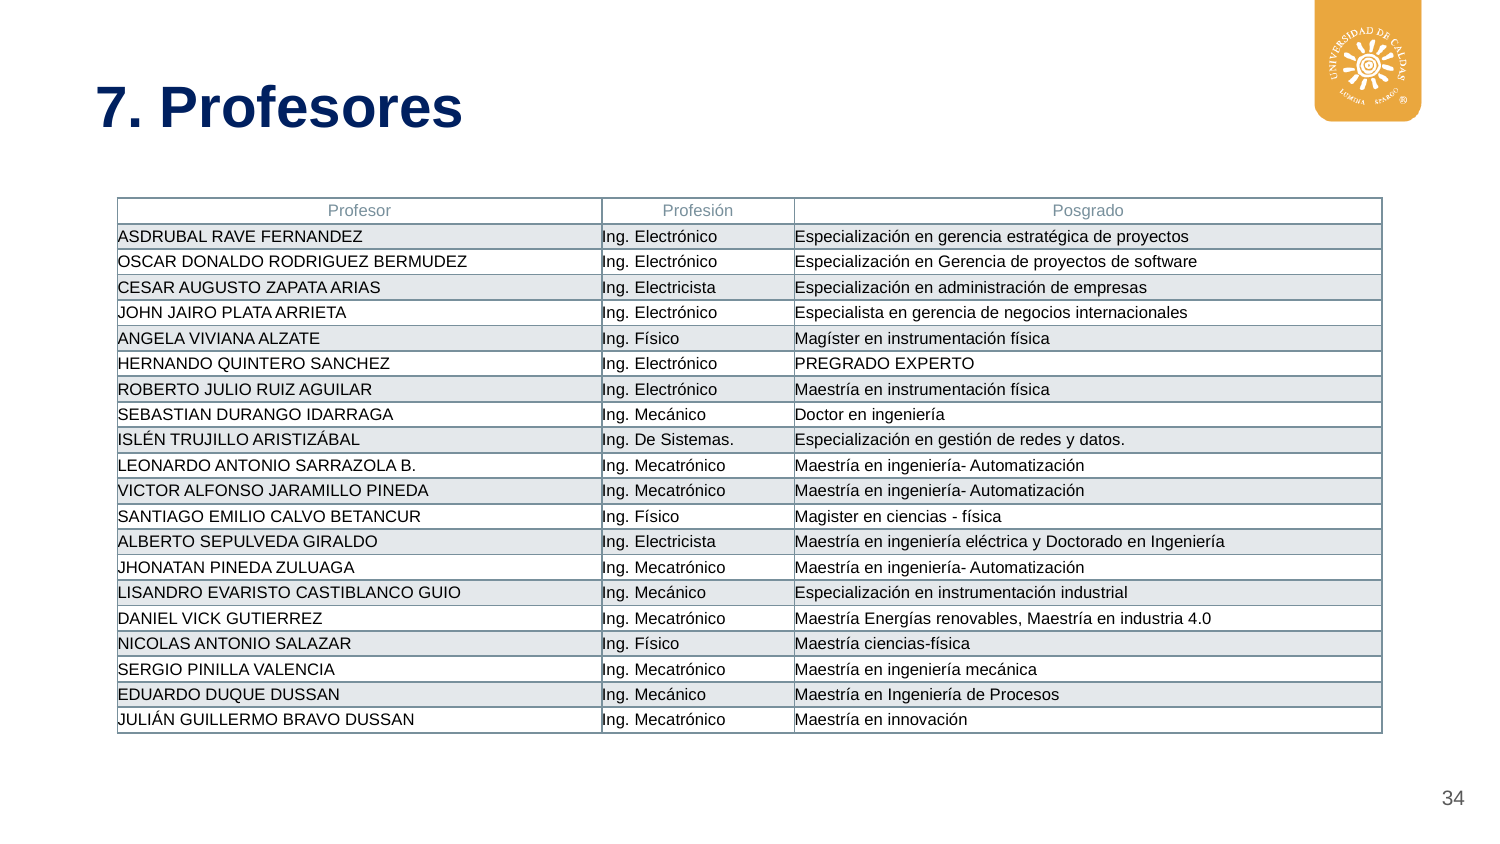

7. Profesores

| Profesor | Profesión | Posgrado |
| --- | --- | --- |
| ASDRUBAL RAVE FERNANDEZ | Ing. Electrónico | Especialización en gerencia estratégica de proyectos |
| OSCAR DONALDO RODRIGUEZ BERMUDEZ | Ing. Electrónico | Especialización en Gerencia de proyectos de software |
| CESAR AUGUSTO ZAPATA ARIAS | Ing. Electricista | Especialización en administración de empresas |
| JOHN JAIRO PLATA ARRIETA | Ing. Electrónico | Especialista en gerencia de negocios internacionales |
| ANGELA VIVIANA ALZATE | Ing. Físico | Magíster en instrumentación física |
| HERNANDO QUINTERO SANCHEZ | Ing. Electrónico | PREGRADO EXPERTO |
| ROBERTO JULIO RUIZ AGUILAR | Ing. Electrónico | Maestría en instrumentación física |
| SEBASTIAN DURANGO IDARRAGA | Ing. Mecánico | Doctor en ingeniería |
| ISLÉN TRUJILLO ARISTIZÁBAL | Ing. De Sistemas. | Especialización en gestión de redes y datos. |
| LEONARDO ANTONIO SARRAZOLA B. | Ing. Mecatrónico | Maestría en ingeniería- Automatización |
| VICTOR ALFONSO JARAMILLO PINEDA | Ing. Mecatrónico | Maestría en ingeniería- Automatización |
| SANTIAGO EMILIO CALVO BETANCUR | Ing. Físico | Magister en ciencias - física |
| ALBERTO SEPULVEDA GIRALDO | Ing. Electricista | Maestría en ingeniería eléctrica y Doctorado en Ingeniería |
| JHONATAN PINEDA ZULUAGA | Ing. Mecatrónico | Maestría en ingeniería- Automatización |
| LISANDRO EVARISTO CASTIBLANCO GUIO | Ing. Mecánico | Especialización en instrumentación industrial |
| DANIEL VICK GUTIERREZ | Ing. Mecatrónico | Maestría Energías renovables, Maestría en industria 4.0 |
| NICOLAS ANTONIO SALAZAR | Ing. Físico | Maestría ciencias-física |
| SERGIO PINILLA VALENCIA | Ing. Mecatrónico | Maestría en ingeniería mecánica |
| EDUARDO DUQUE DUSSAN | Ing. Mecánico | Maestría en Ingeniería de Procesos |
| JULIÁN GUILLERMO BRAVO DUSSAN | Ing. Mecatrónico | Maestría en innovación |
34